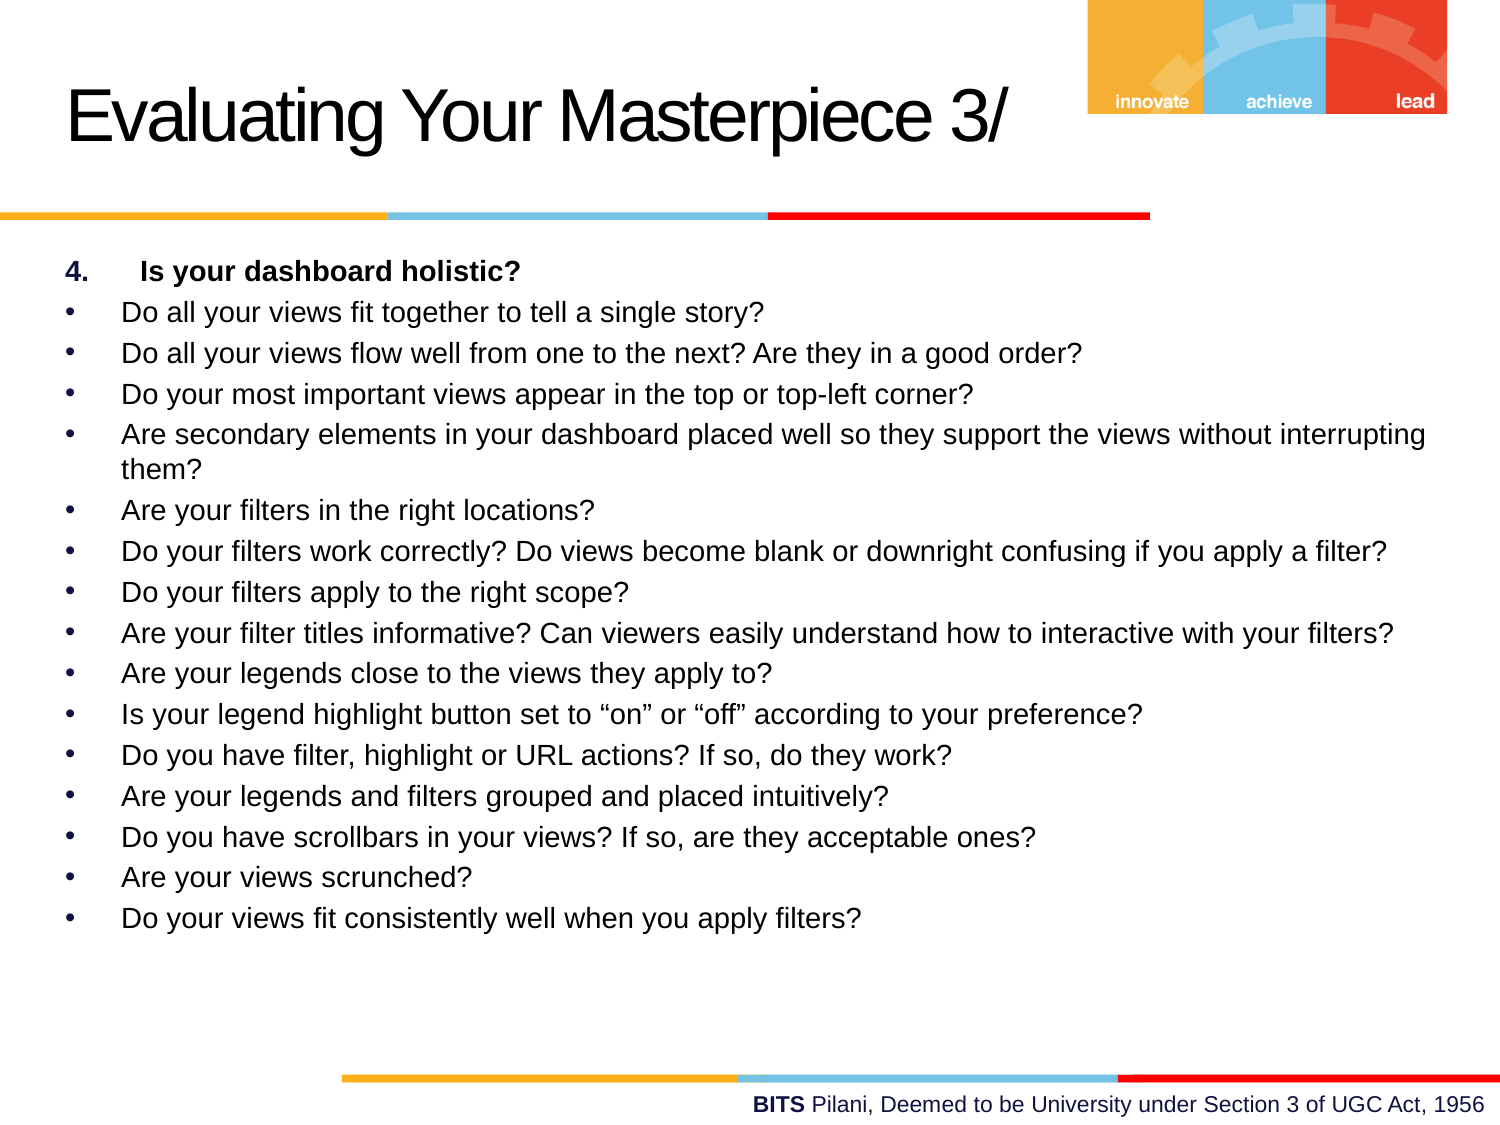

Evaluating Your Masterpiece 3/
Is your dashboard holistic?
Do all your views fit together to tell a single story?
Do all your views flow well from one to the next? Are they in a good order?
Do your most important views appear in the top or top-left corner?
Are secondary elements in your dashboard placed well so they support the views without interrupting them?
Are your filters in the right locations?
Do your filters work correctly? Do views become blank or downright confusing if you apply a filter?
Do your filters apply to the right scope?
Are your filter titles informative? Can viewers easily understand how to interactive with your filters?
Are your legends close to the views they apply to?
Is your legend highlight button set to “on” or “off” according to your preference?
Do you have filter, highlight or URL actions? If so, do they work?
Are your legends and filters grouped and placed intuitively?
Do you have scrollbars in your views? If so, are they acceptable ones?
Are your views scrunched?
Do your views fit consistently well when you apply filters?